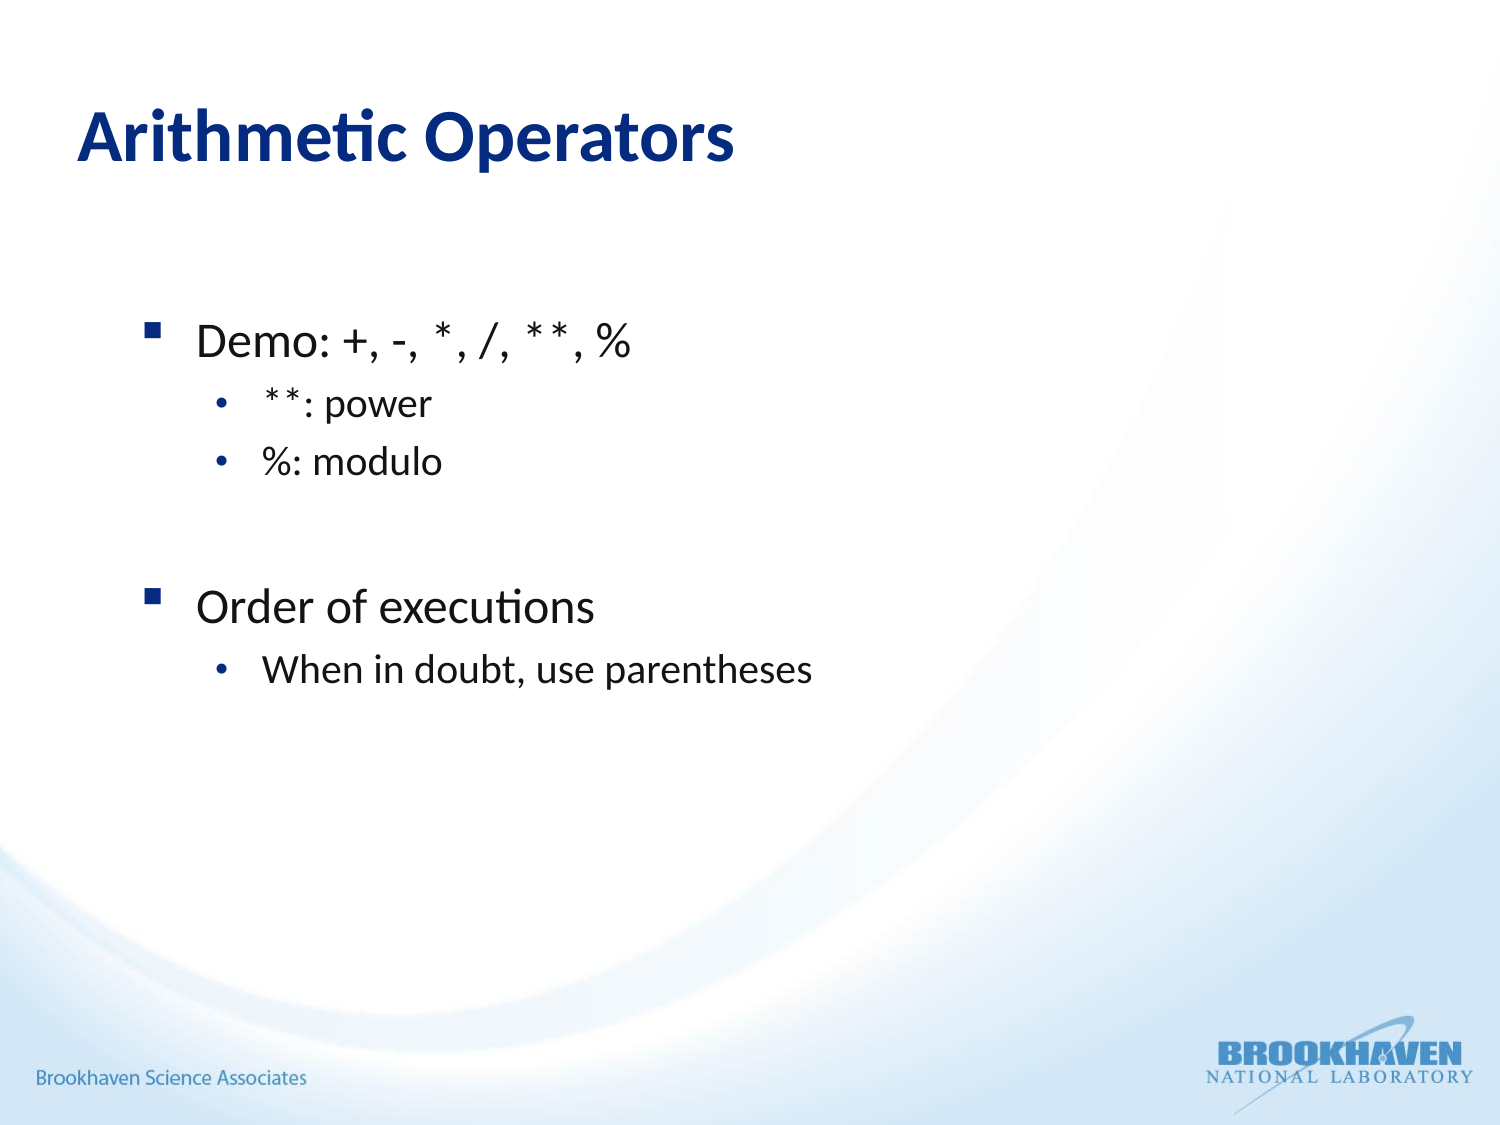

# Arithmetic Operators
Demo: +, -, *, /, **, %
**: power
%: modulo

Order of executions
When in doubt, use parentheses